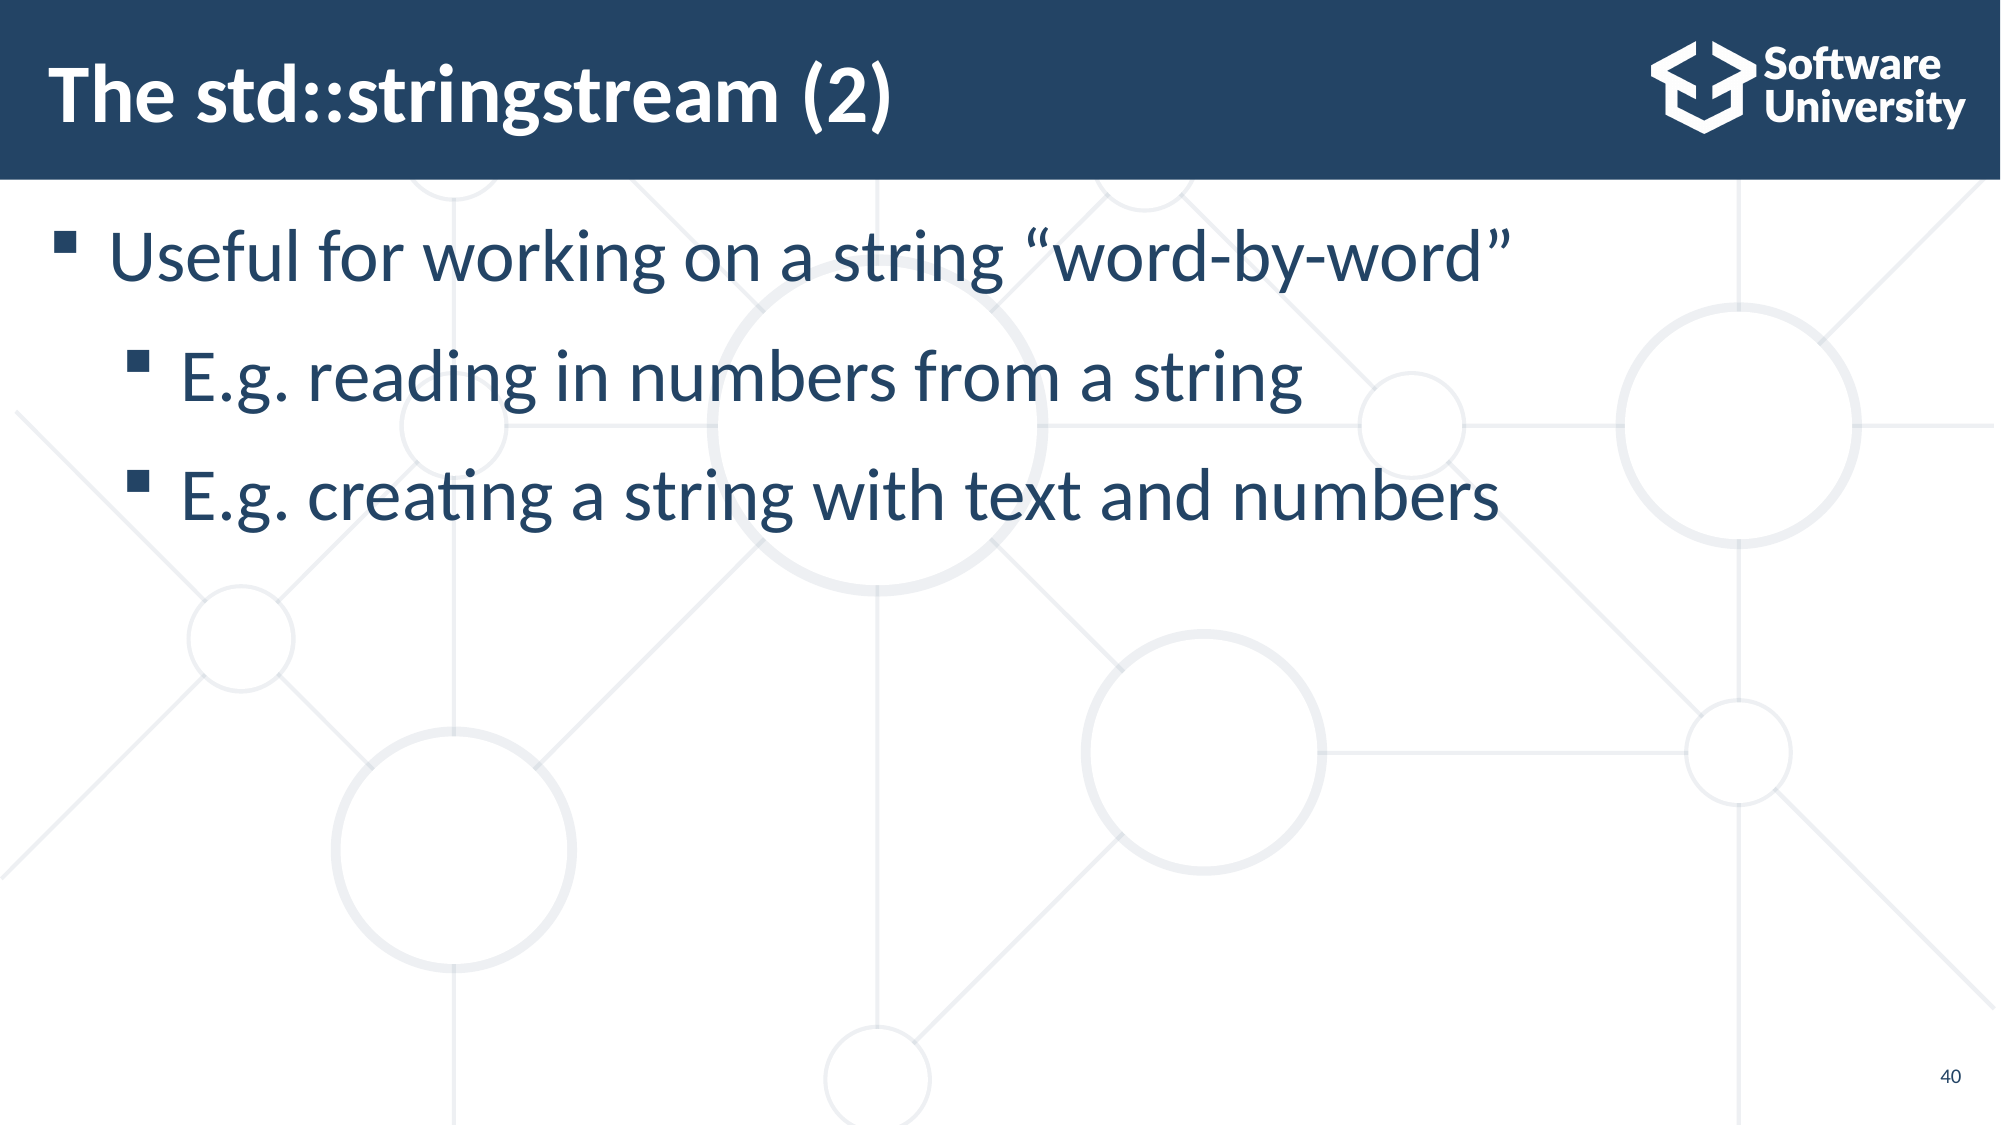

# The std::stringstream (2)
Useful for working on a string “word-by-word”
E.g. reading in numbers from a string
E.g. creating a string with text and numbers
40